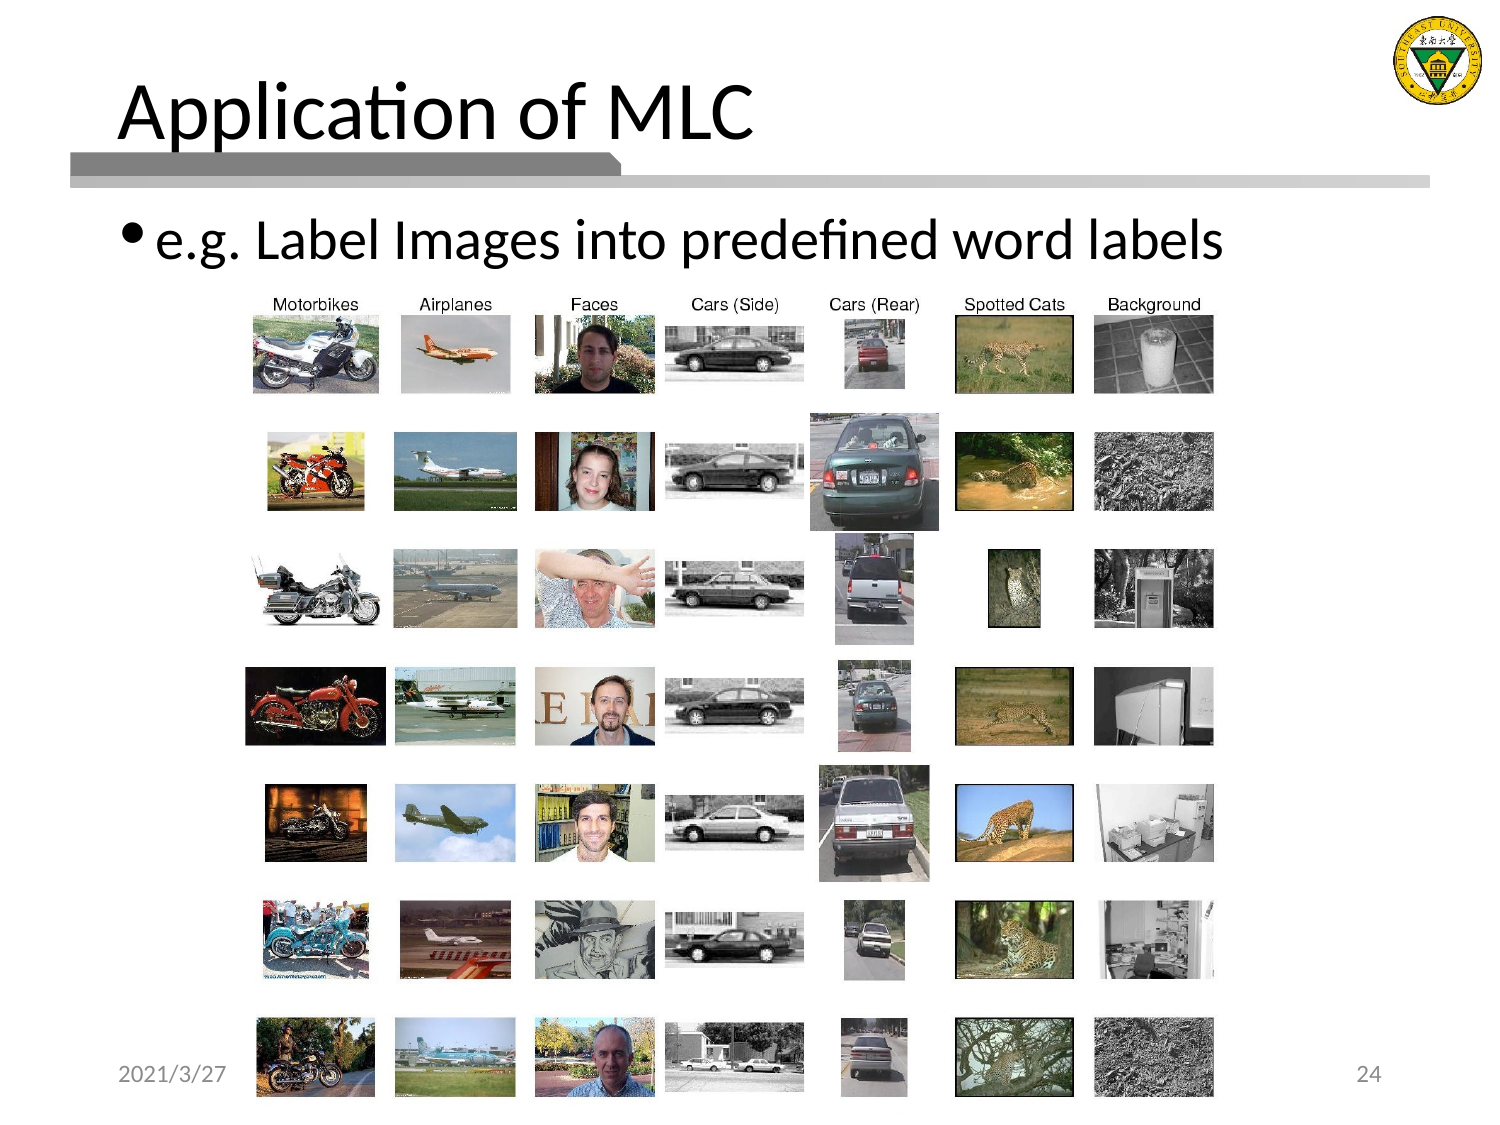

# Application of MLC
e.g. Label Images into predefined word labels

2021/3/27
Beilun Wang
24